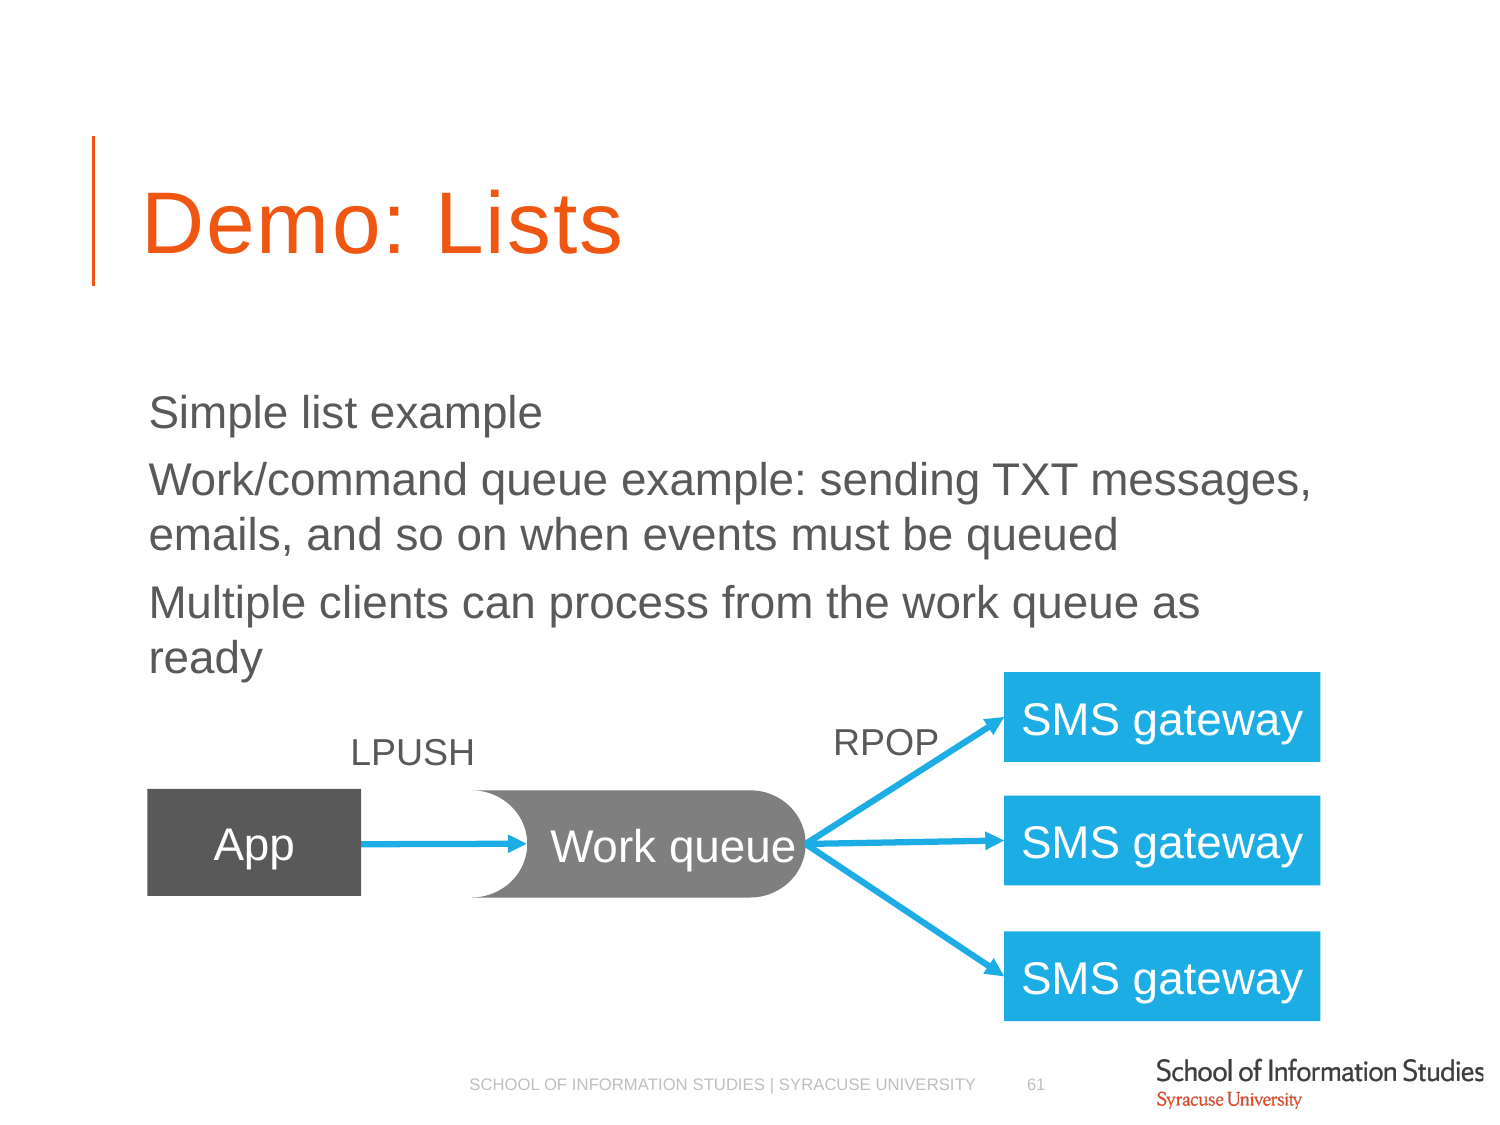

# Demo: Lists
Simple list example
Work/command queue example: sending TXT messages, emails, and so on when events must be queued
Multiple clients can process from the work queue as ready
SMS gateway
RPOP
LPUSH
App

SMS gateway
Work queue
SMS gateway
School of Information Studies | Syracuse University
61